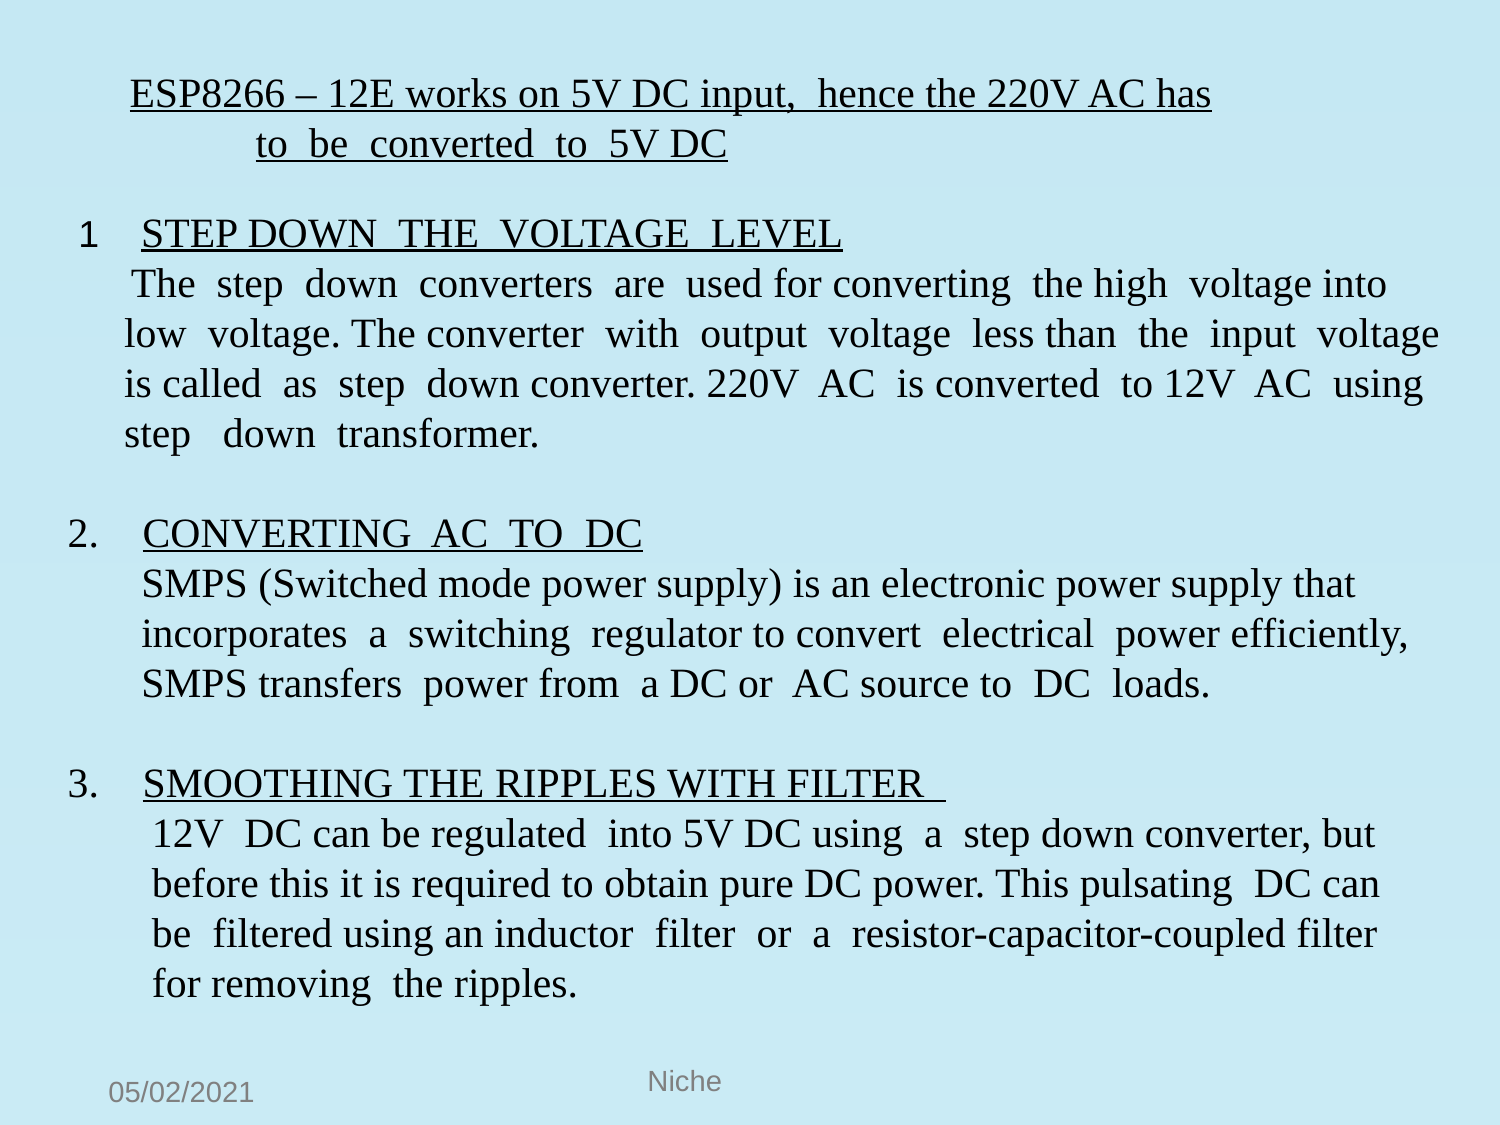

ESP8266 – 12E works on 5V DC input,  hence the 220V AC has
            to  be  converted  to  5V DC
 1    STEP DOWN  THE  VOLTAGE  LEVEL
      The  step  down  converters  are  used for converting  the high  voltage into      low  voltage. The converter  with  output  voltage  less than  the  input  voltage is called  as  step  down converter. 220V  AC  is converted  to 12V  AC  using step   down  transformer.

CONVERTING  AC  TO  DC
       SMPS (Switched mode power supply) is an electronic power supply that
       incorporates  a  switching  regulator to convert  electrical  power efficiently,
       SMPS transfers  power from  a DC or  AC source to  DC  loads.

SMOOTHING THE RIPPLES WITH FILTER
        12V  DC can be regulated  into 5V DC using  a  step down converter, but
        before this it is required to obtain pure DC power. This pulsating  DC can
        be  filtered using an inductor  filter  or  a  resistor-capacitor-coupled filter
        for removing  the ripples.

22
Niche
05/02/2021